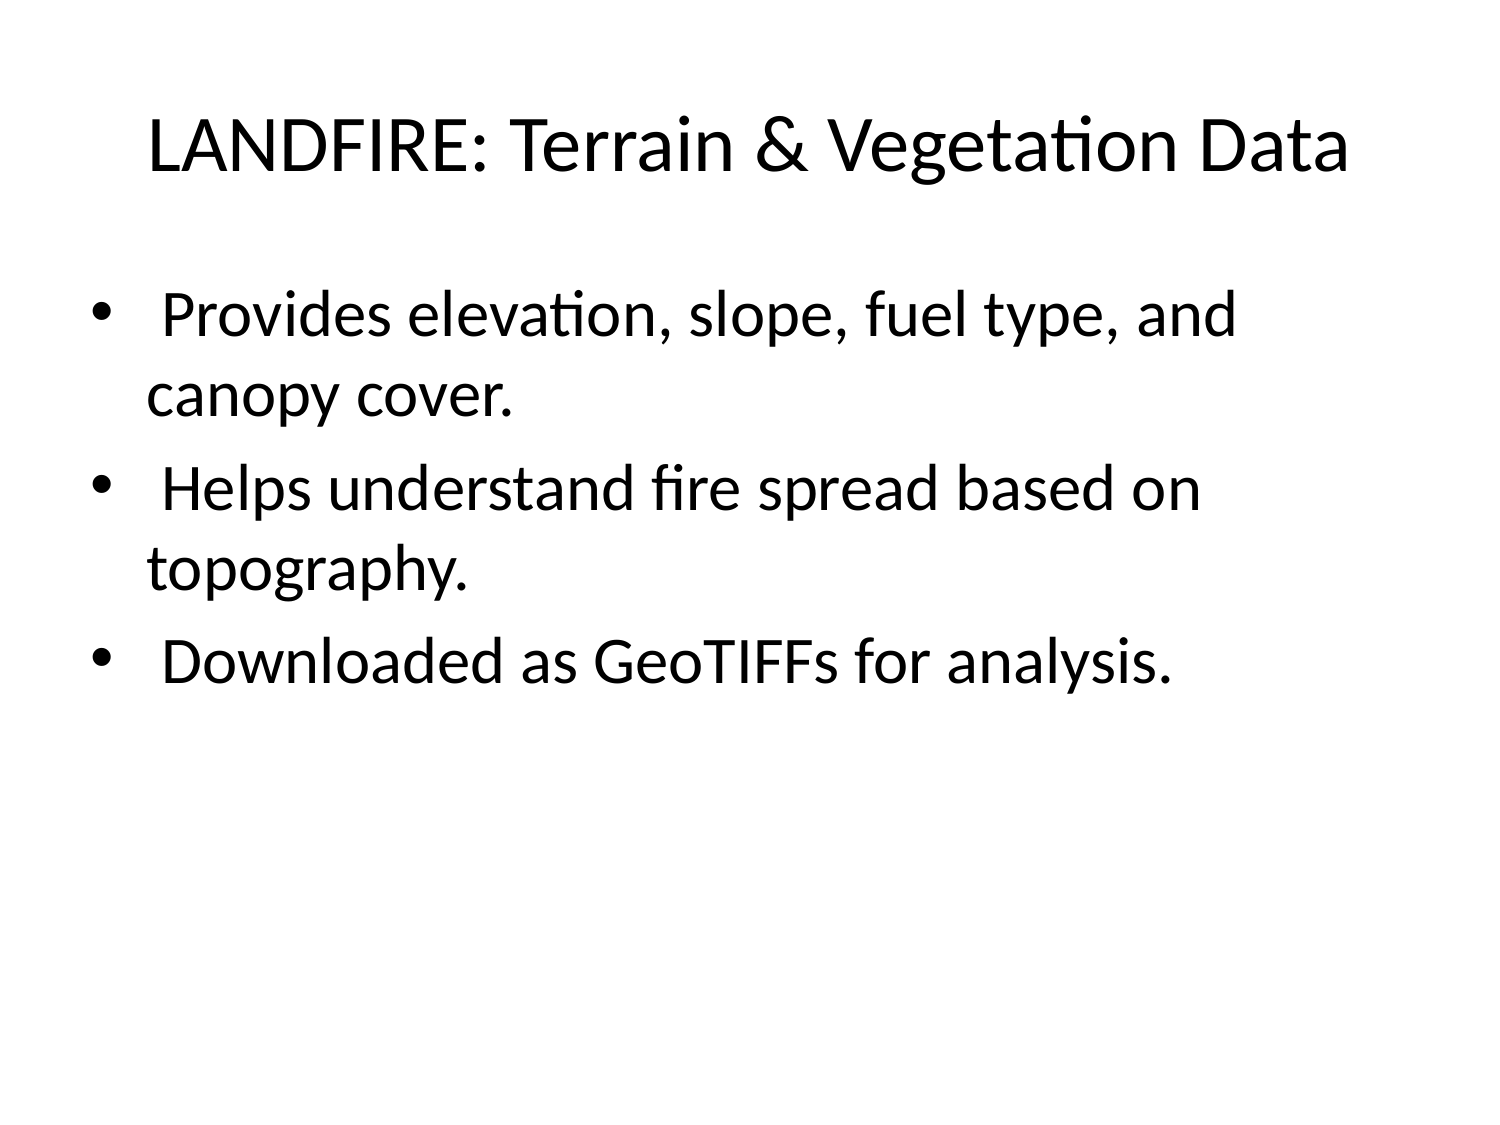

# LANDFIRE: Terrain & Vegetation Data
 Provides elevation, slope, fuel type, and canopy cover.
 Helps understand fire spread based on topography.
 Downloaded as GeoTIFFs for analysis.